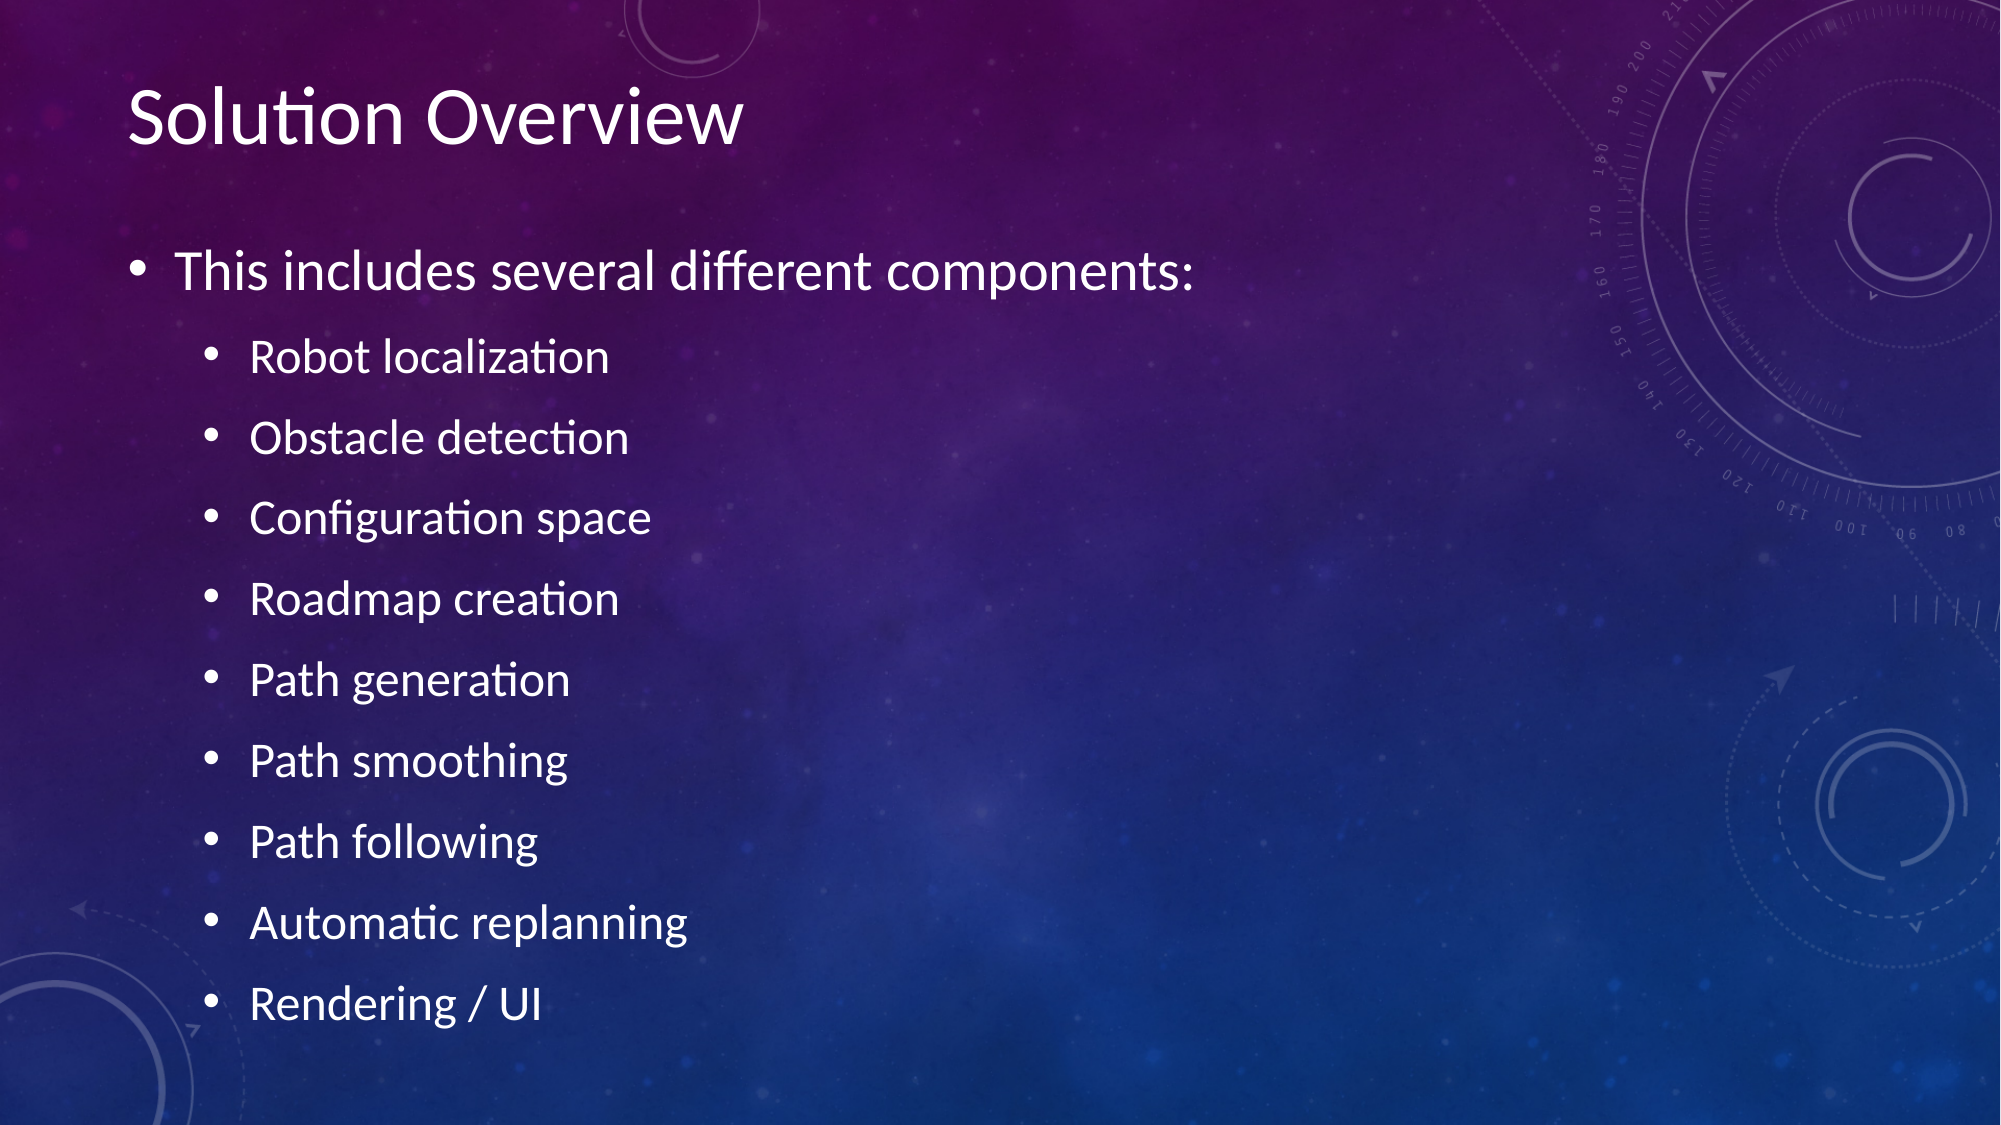

# Solution Overview
This includes several different components:
Robot localization
Obstacle detection
Configuration space
Roadmap creation
Path generation
Path smoothing
Path following
Automatic replanning
Rendering / UI